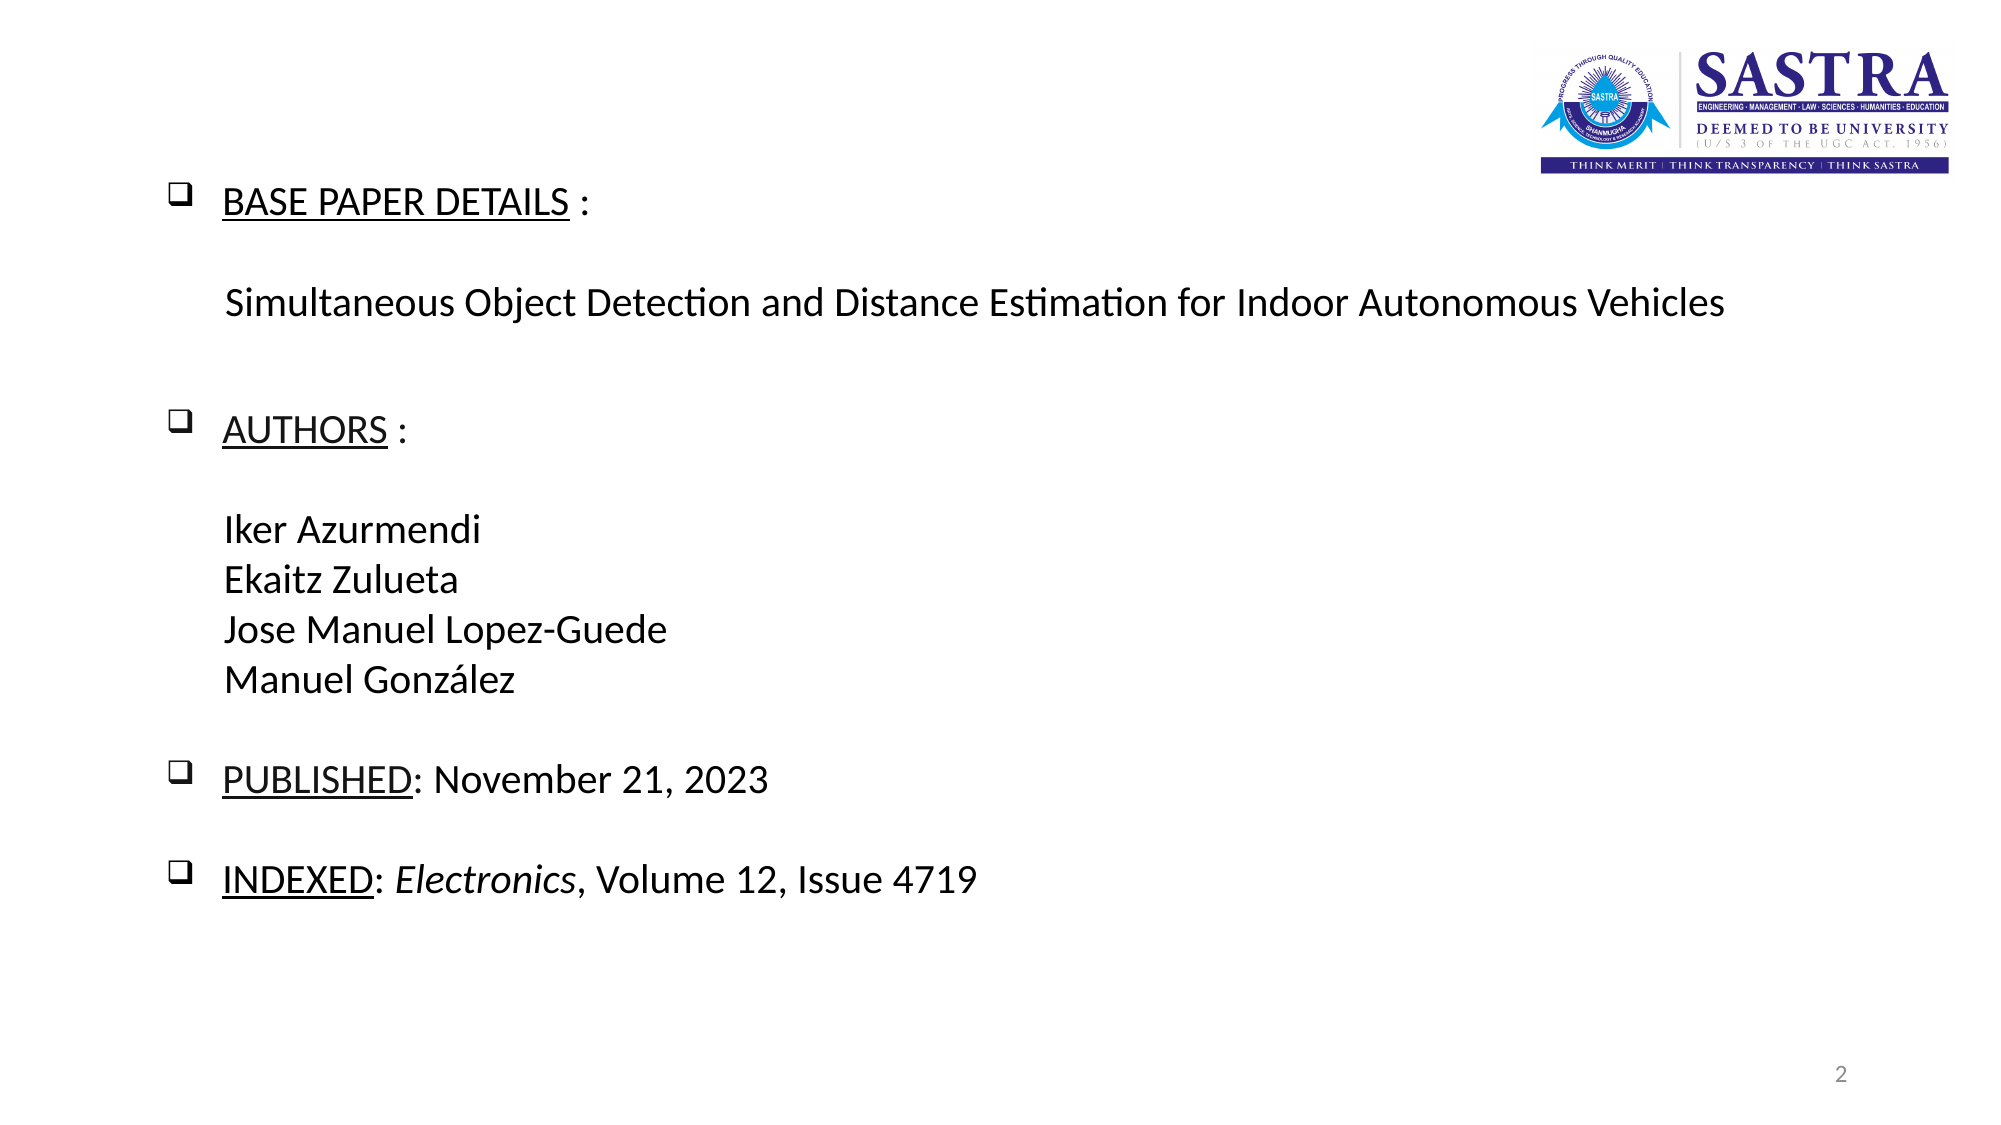

BASE PAPER DETAILS :

Simultaneous Object Detection and Distance Estimation for Indoor Autonomous Vehicles

AUTHORS :

   Iker Azurmendi
   Ekaitz Zulueta
   Jose Manuel Lopez-Guede
   Manuel González

PUBLISHED: November 21, 2023

INDEXED: Electronics, Volume 12, Issue 4719

2